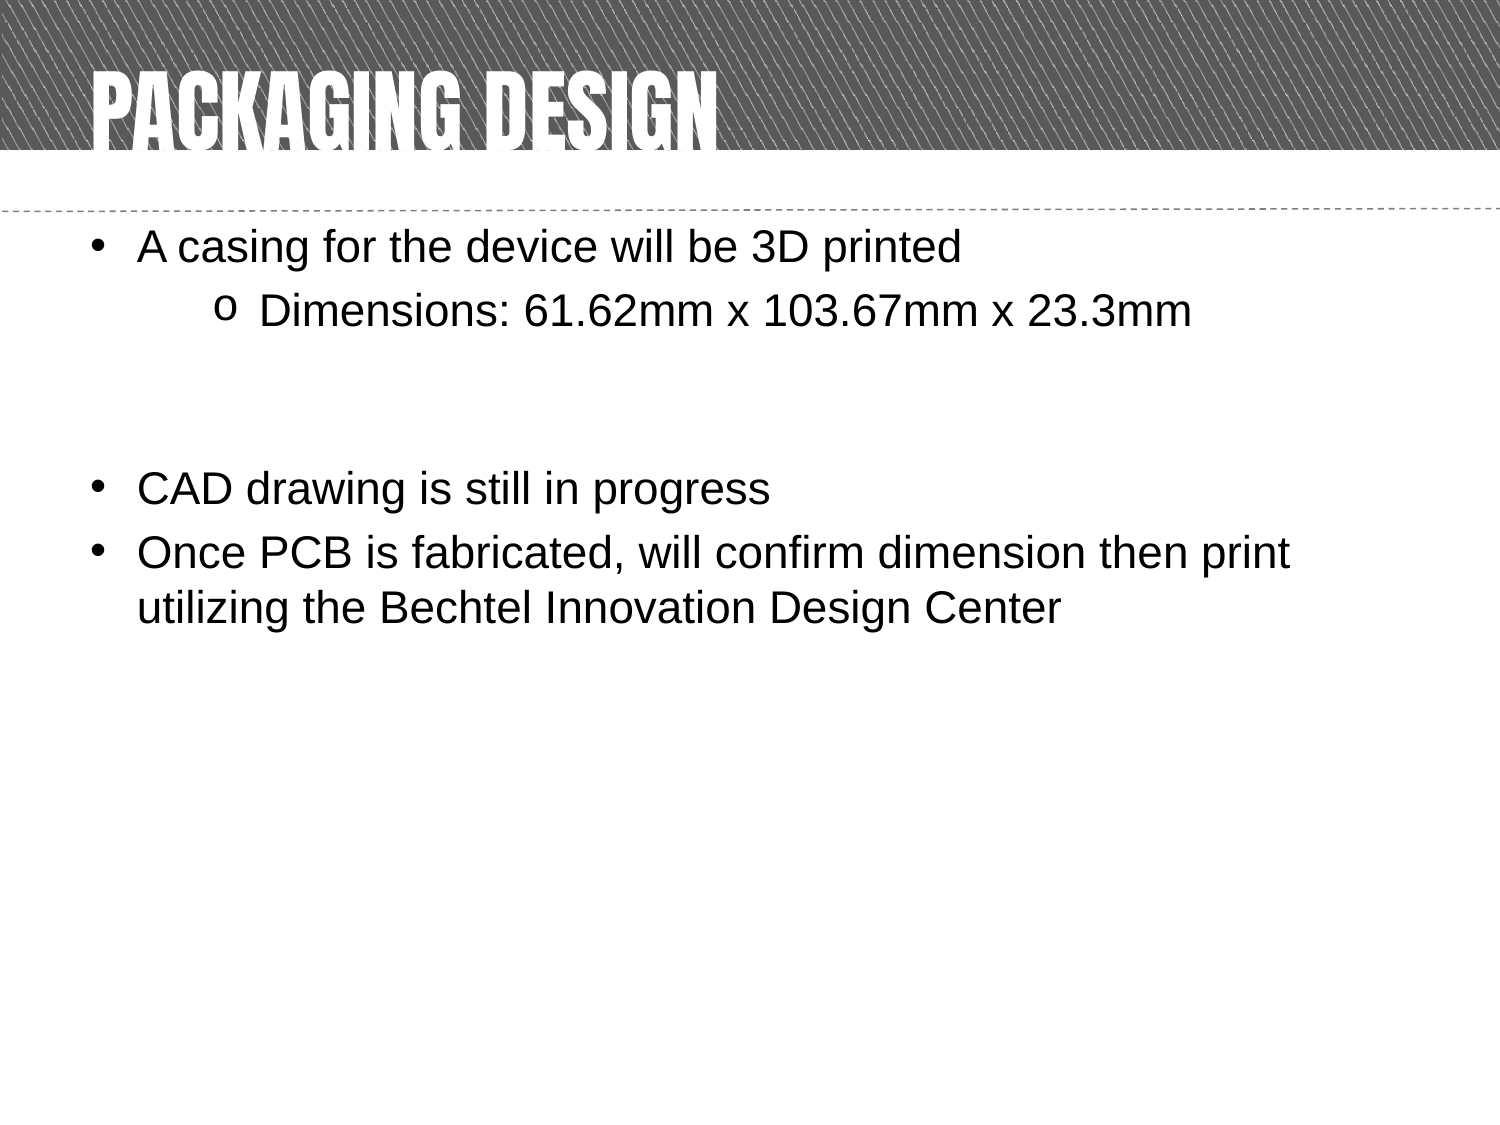

# PACKAGING DESIGN
A casing for the device will be 3D printed
Dimensions: 61.62mm x 103.67mm x 23.3mm

CAD drawing is still in progress
Once PCB is fabricated, will confirm dimension then print utilizing the Bechtel Innovation Design Center